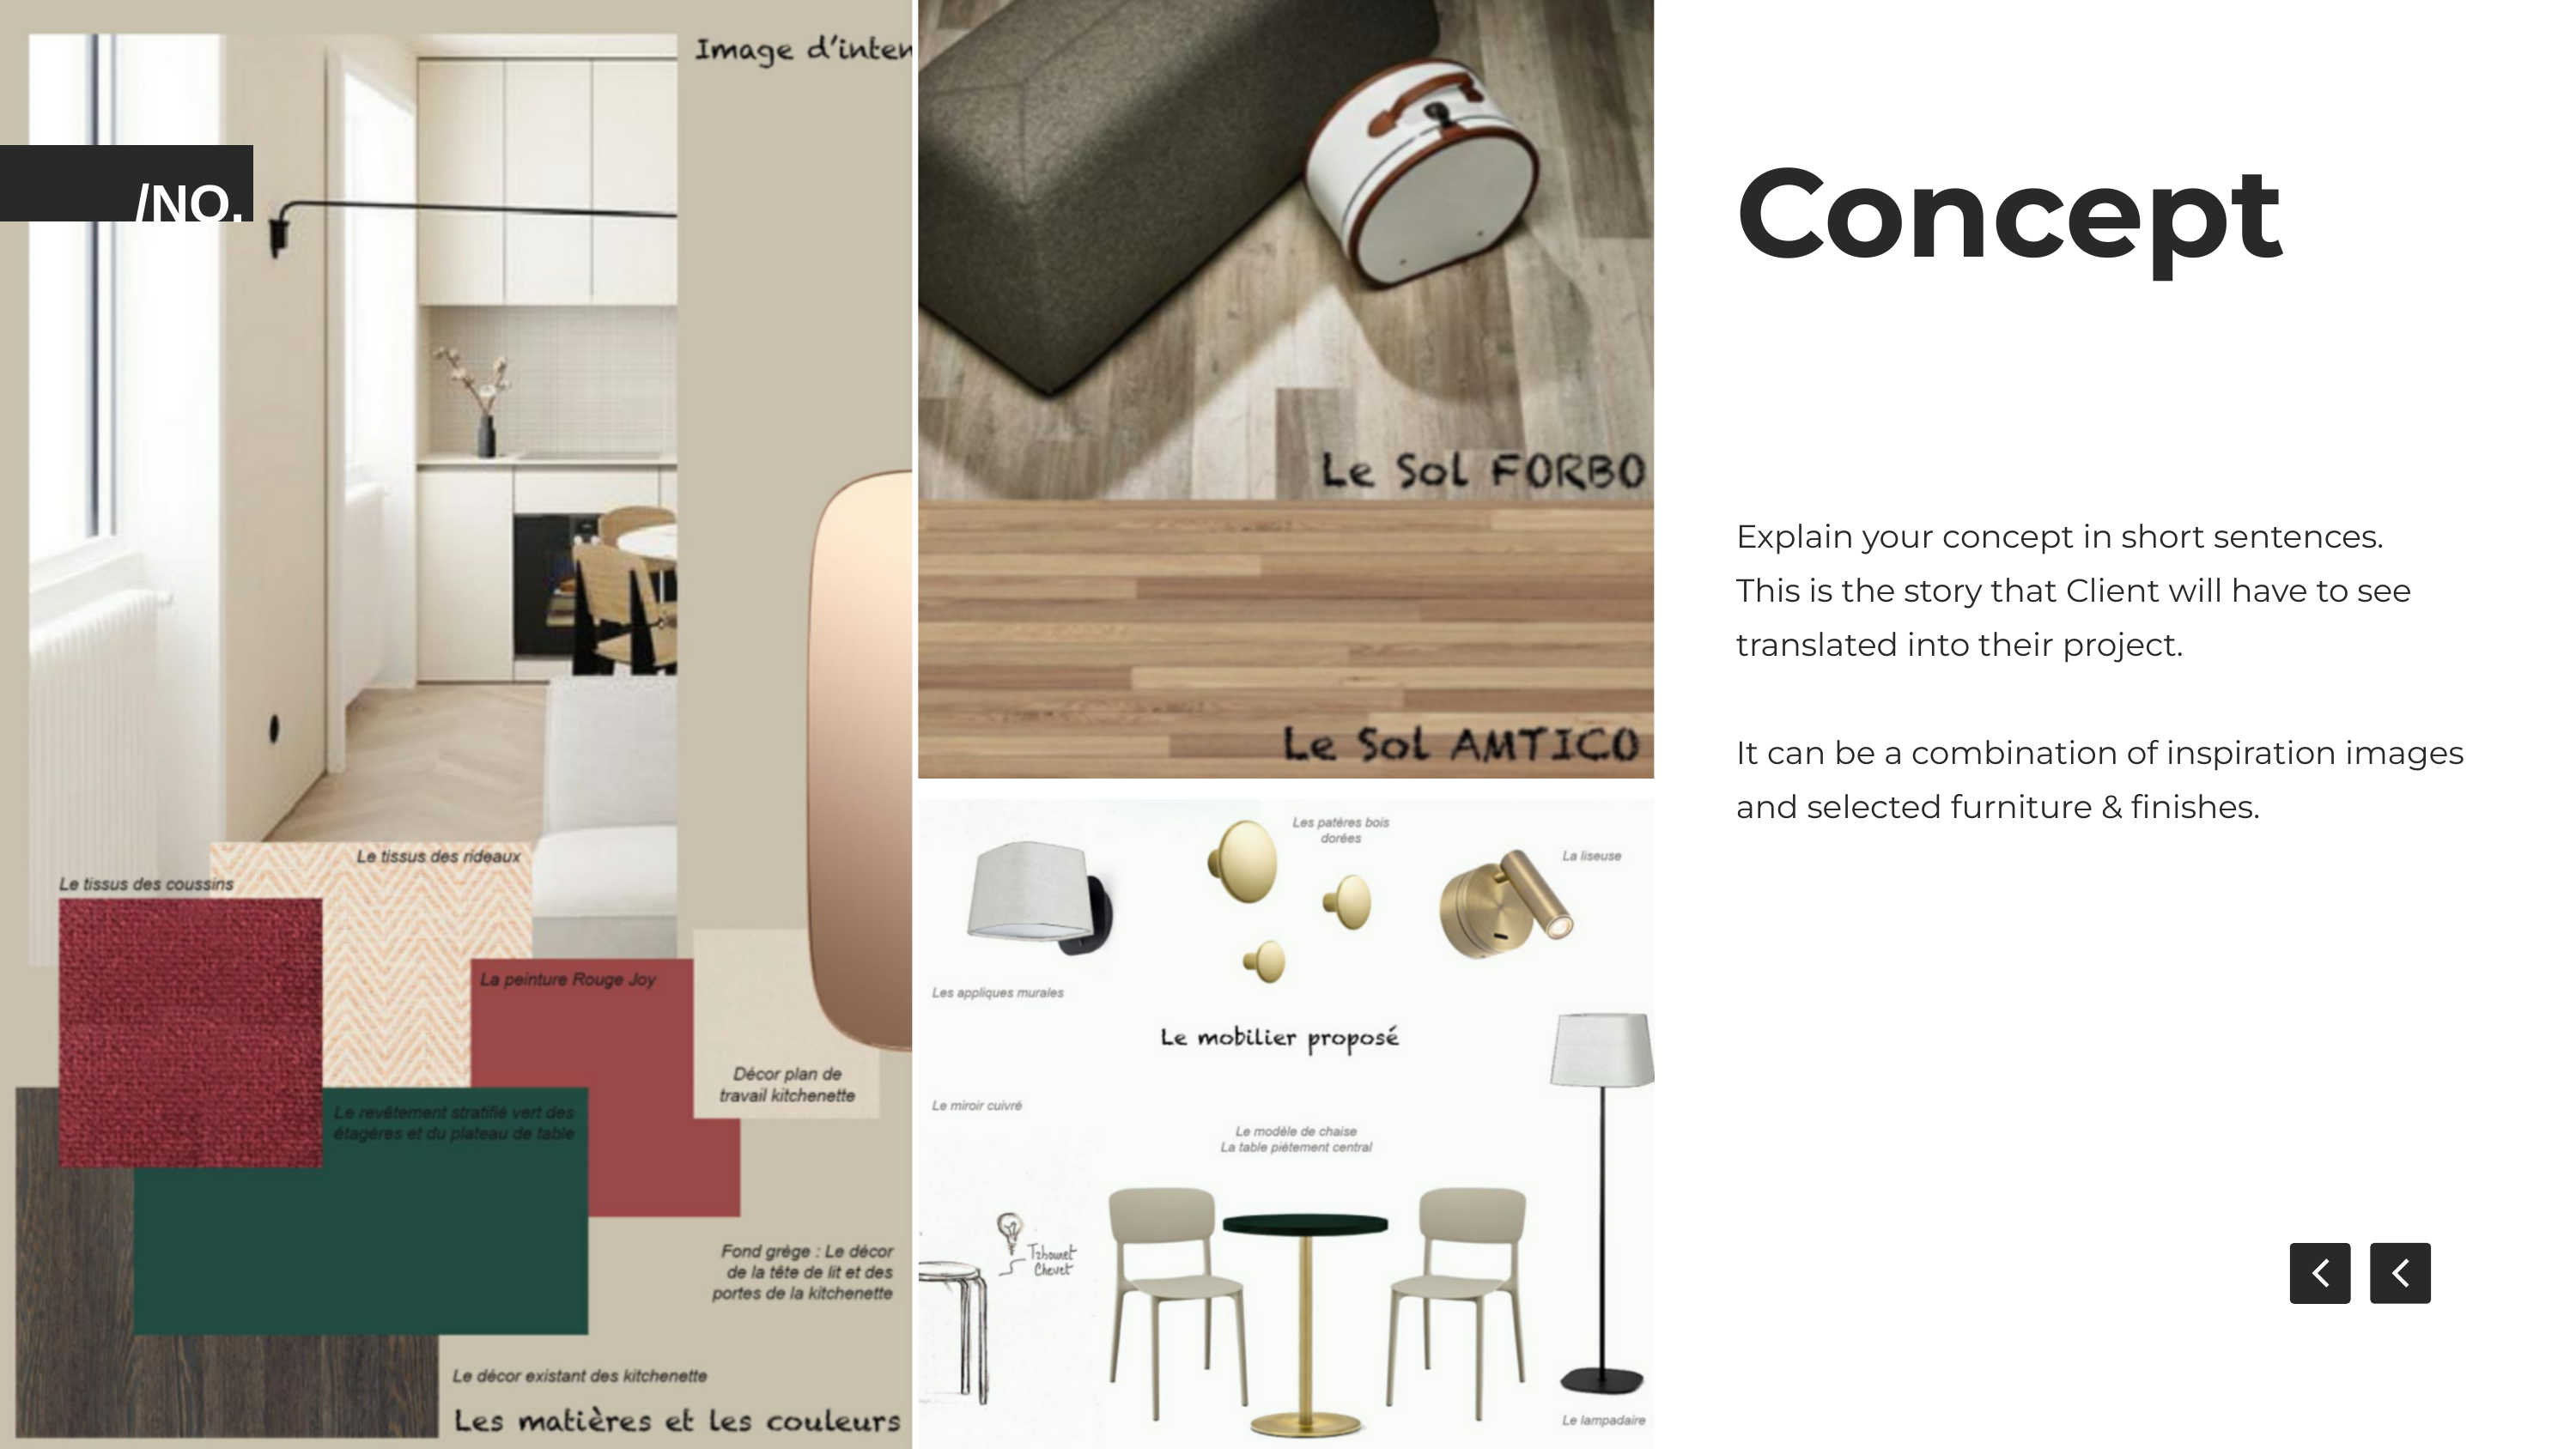

Concept
/NO.
Explain your concept in short sentences.
This is the story that Client will have to see translated into their project.

It can be a combination of inspiration images and selected furniture & finishes.